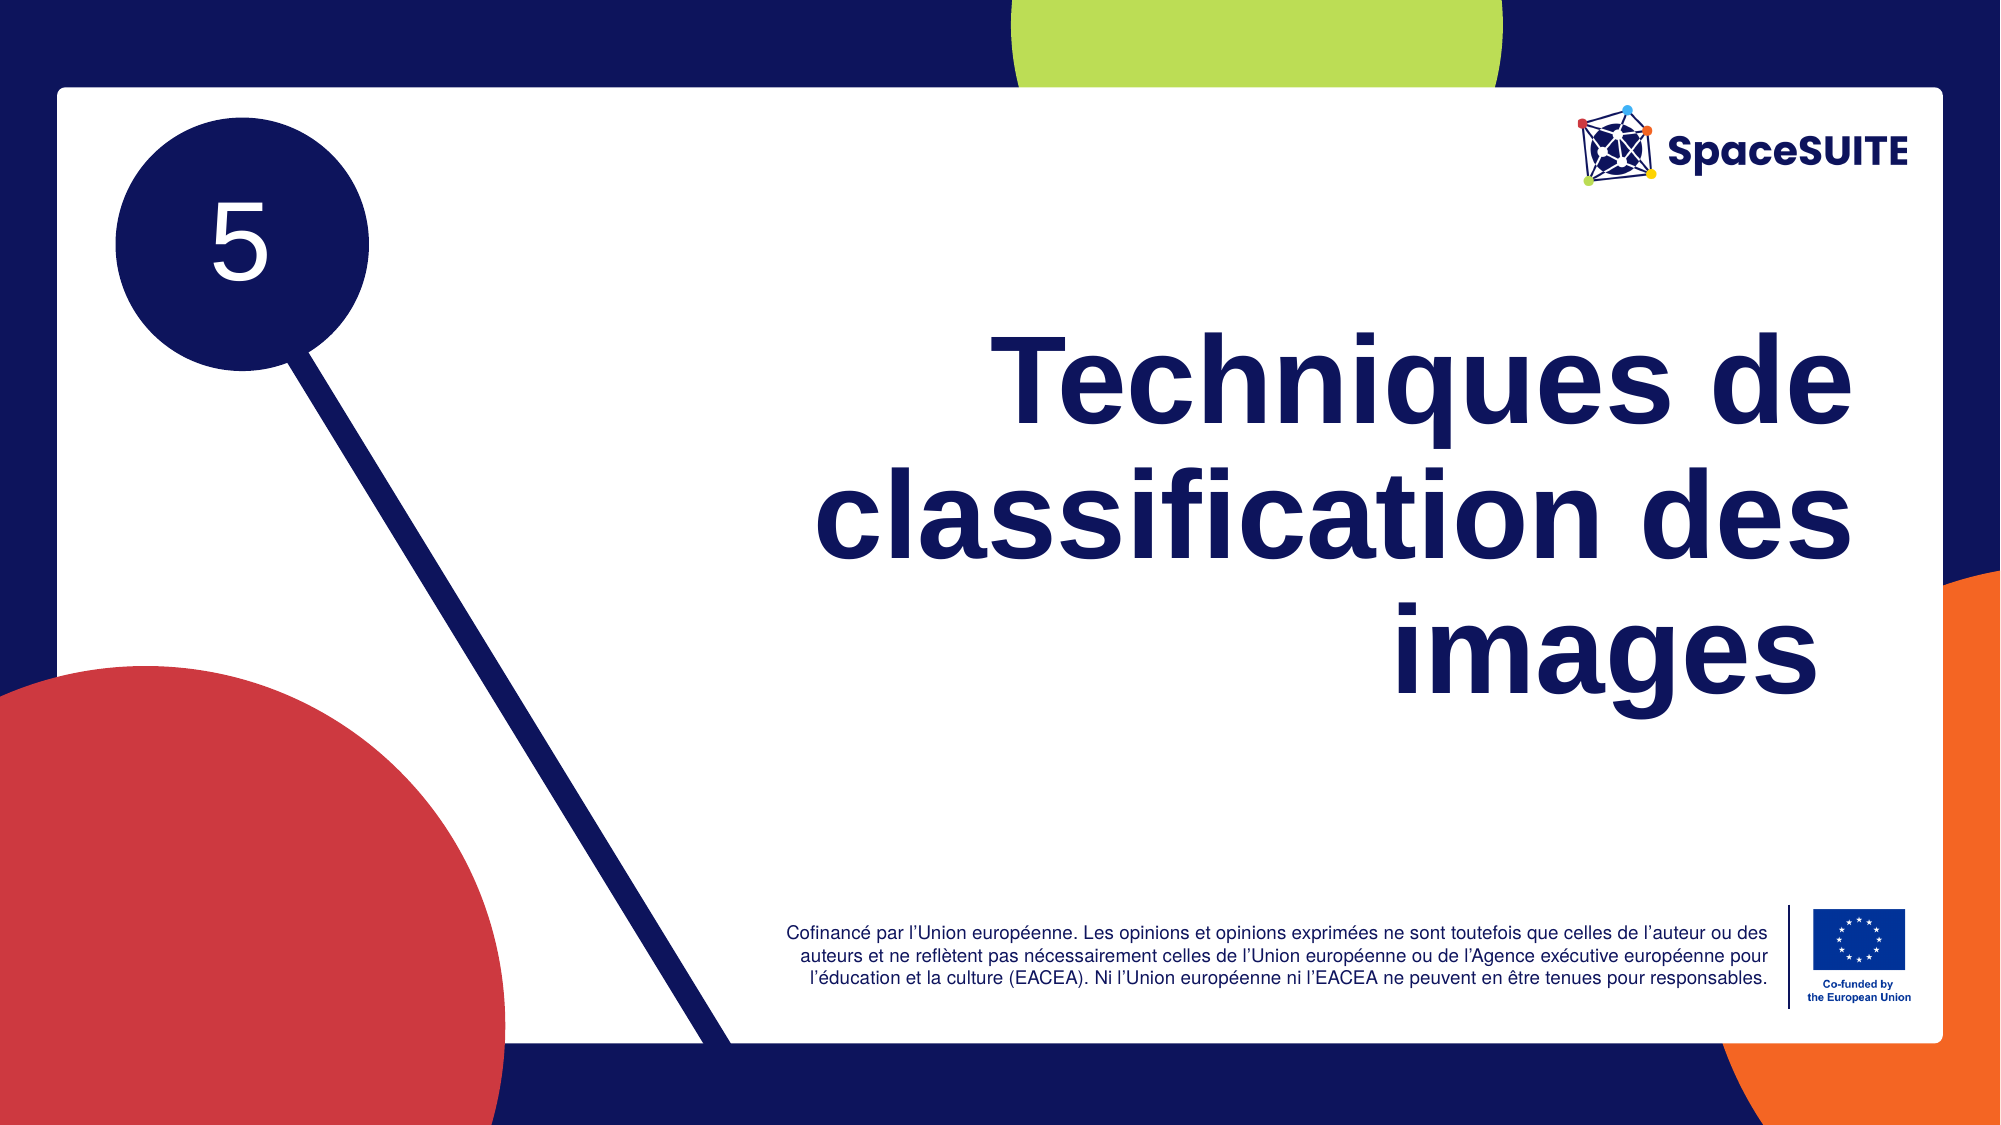

5
# Techniques de classification des images